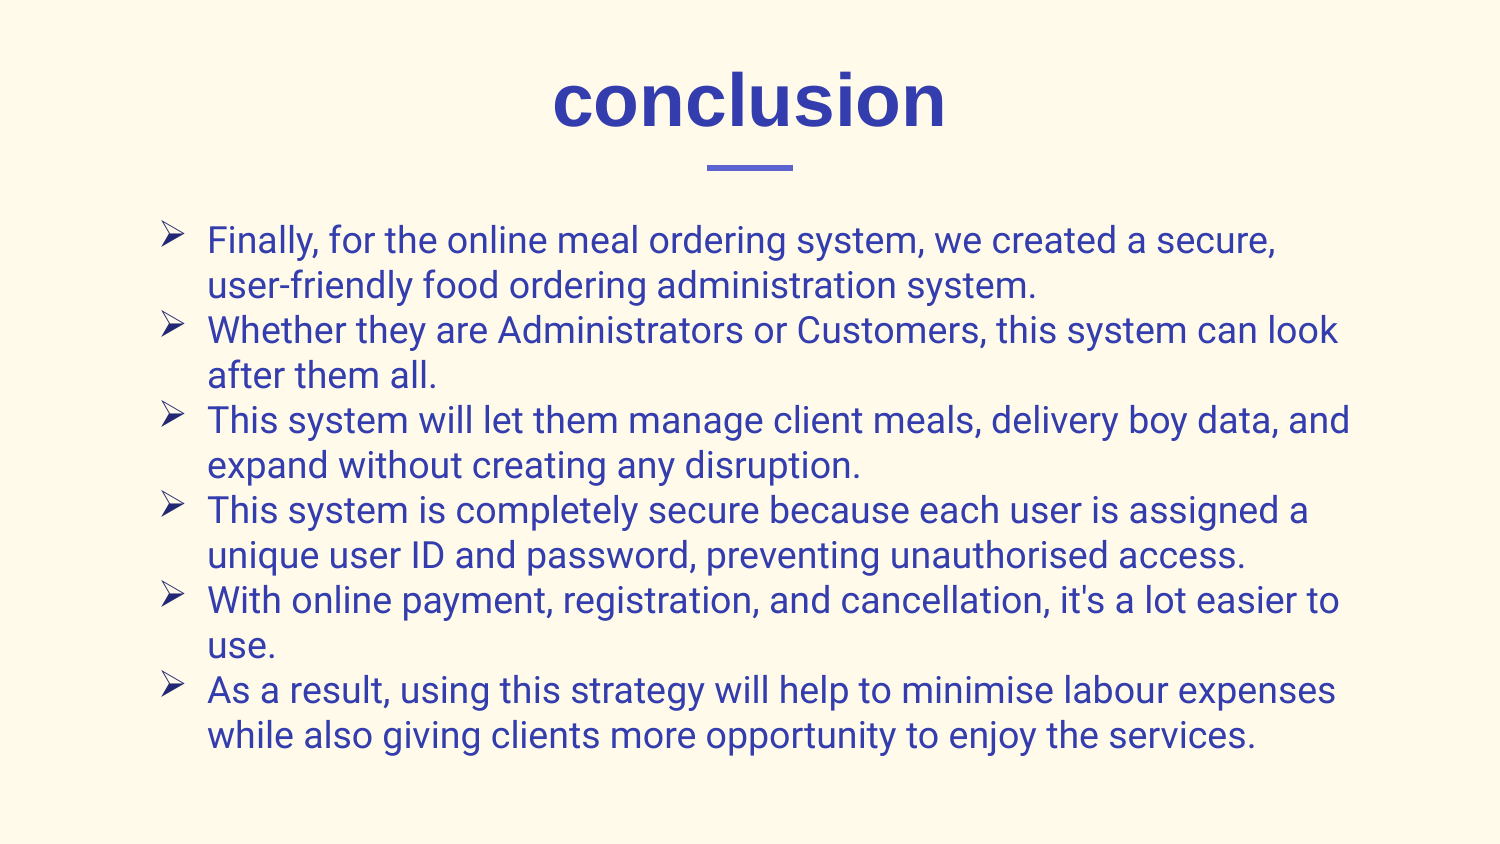

# conclusion
Finally, for the online meal ordering system, we created a secure, user-friendly food ordering administration system.
Whether they are Administrators or Customers, this system can look after them all.
This system will let them manage client meals, delivery boy data, and expand without creating any disruption.
This system is completely secure because each user is assigned a unique user ID and password, preventing unauthorised access.
With online payment, registration, and cancellation, it's a lot easier to use.
As a result, using this strategy will help to minimise labour expenses while also giving clients more opportunity to enjoy the services.